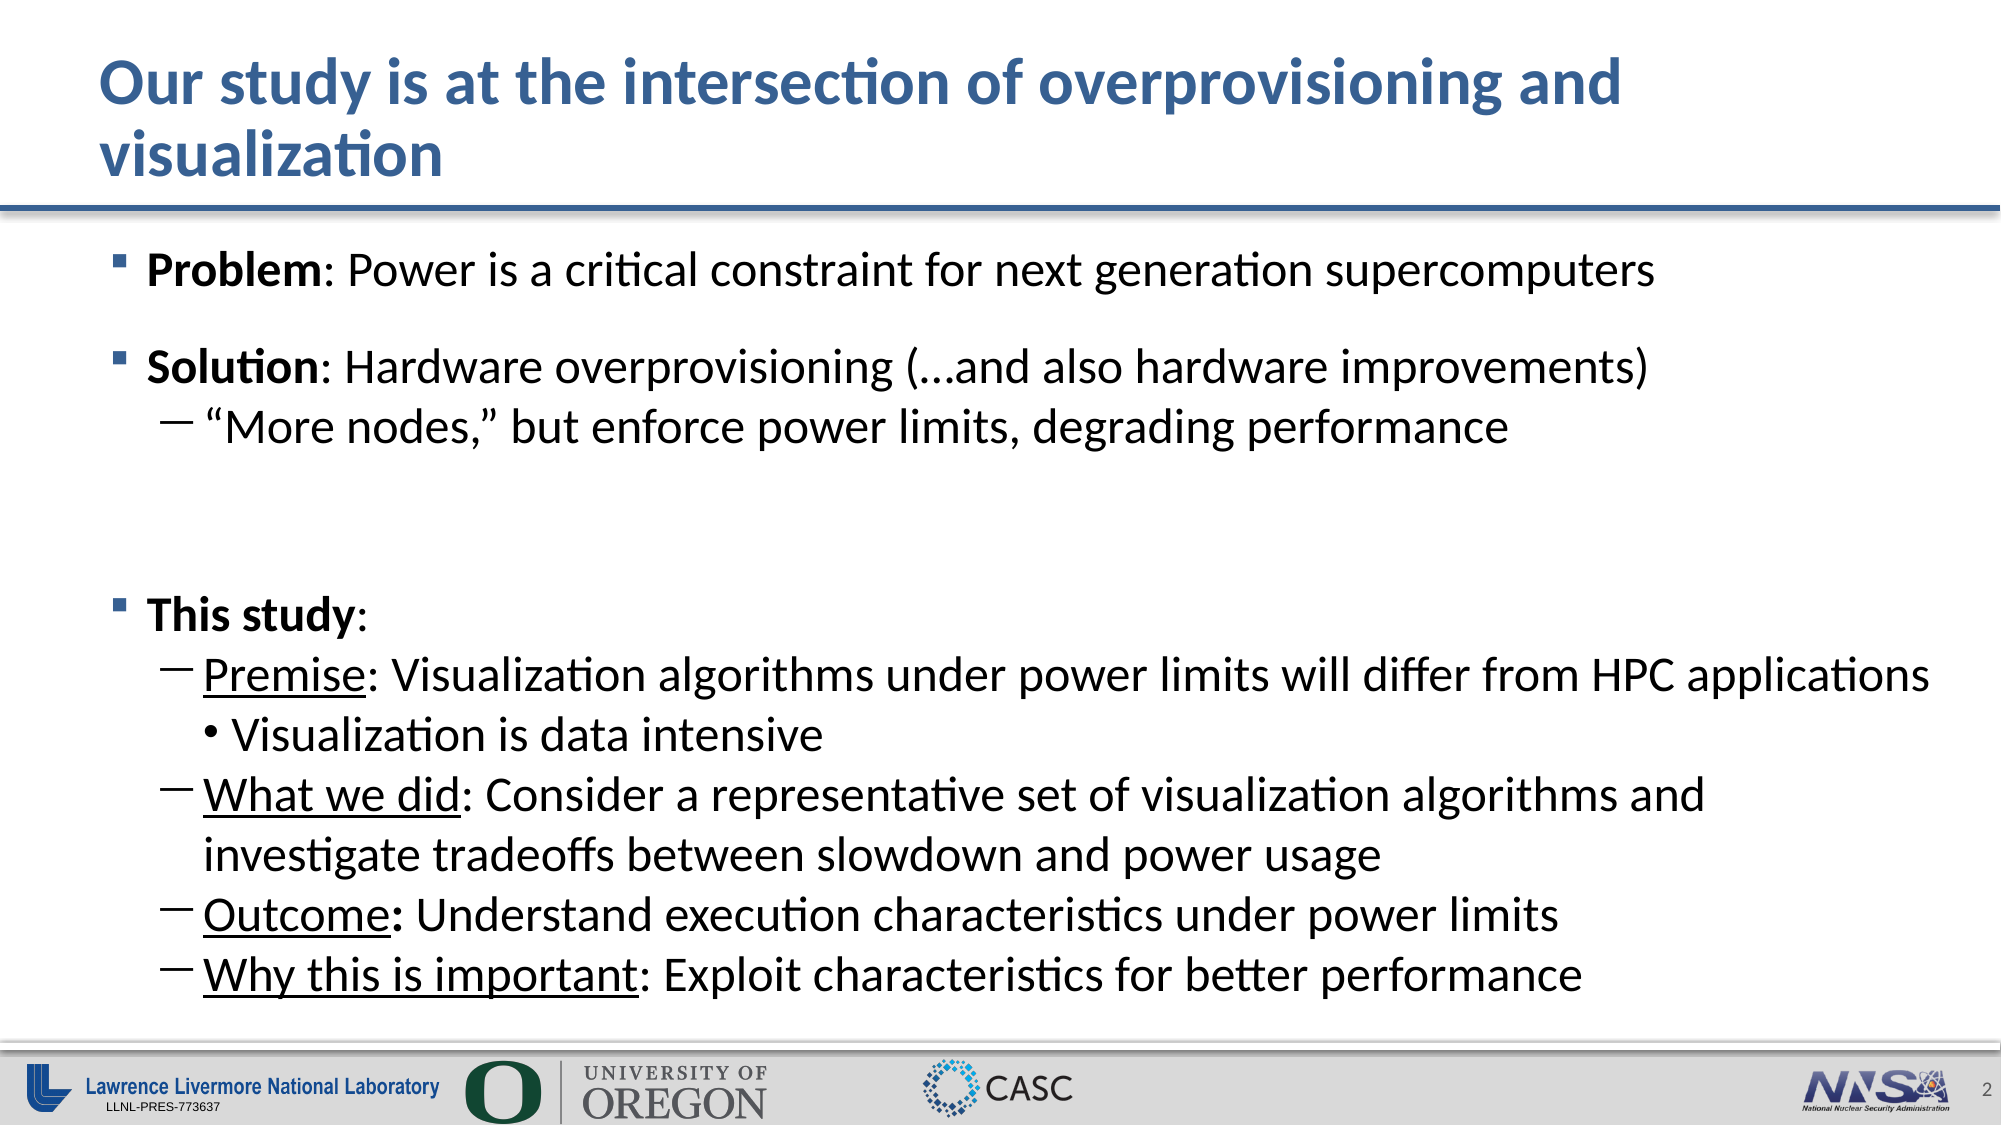

# Our study is at the intersection of overprovisioning and visualization
Problem: Power is a critical constraint for next generation supercomputers
Solution: Hardware overprovisioning (…and also hardware improvements)
“More nodes,” but enforce power limits, degrading performance

This study:
Premise: Visualization algorithms under power limits will differ from HPC applications
Visualization is data intensive
What we did: Consider a representative set of visualization algorithms and investigate tradeoffs between slowdown and power usage
Outcome: Understand execution characteristics under power limits
Why this is important: Exploit characteristics for better performance